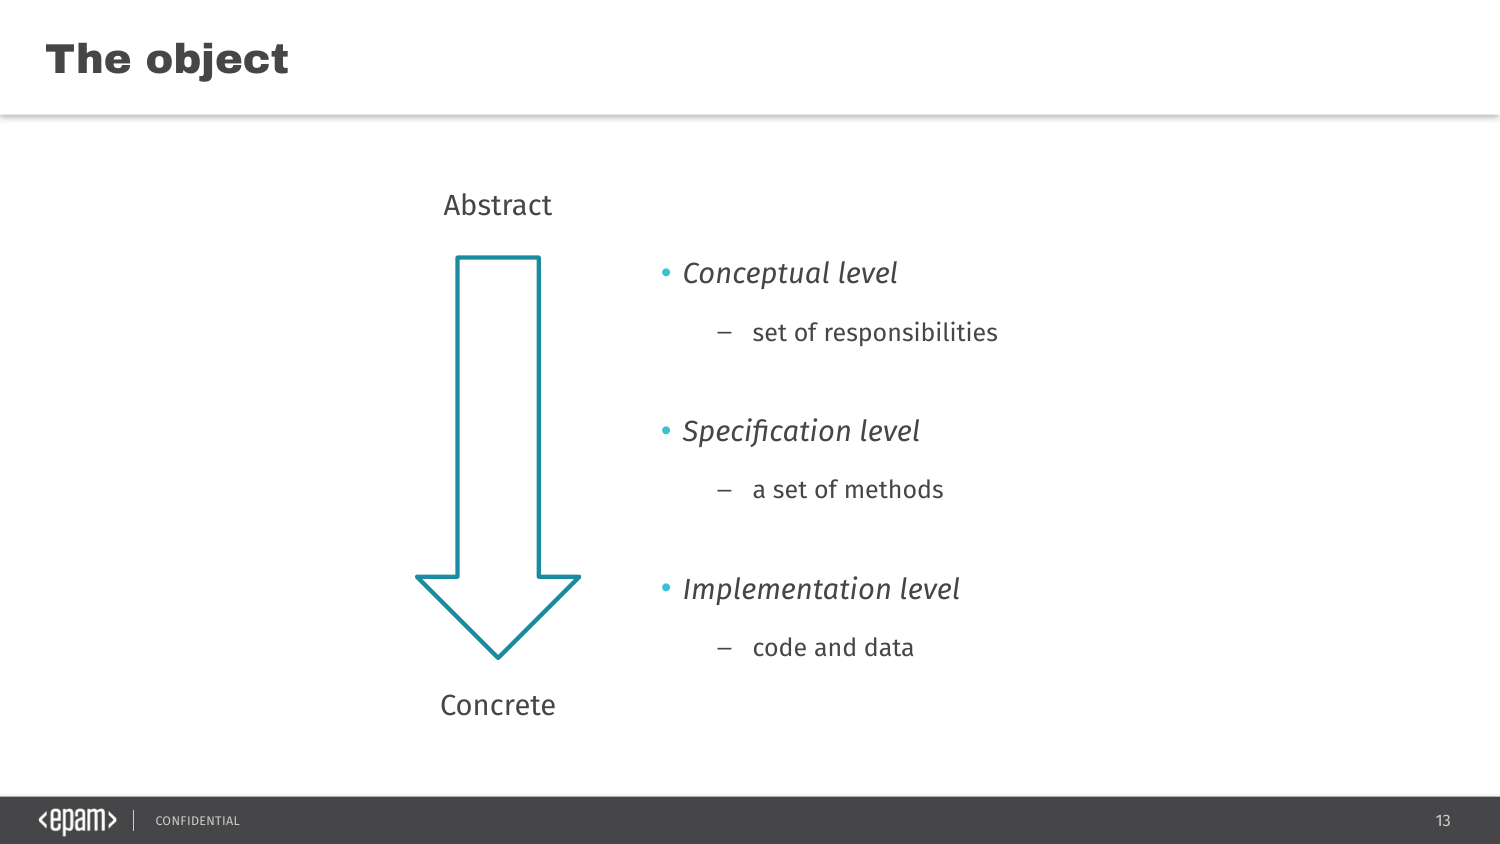

The object
Conceptual level
set of responsibilities

Specification level
a set of methods

Implementation level
code and data
Abstract

Concrete